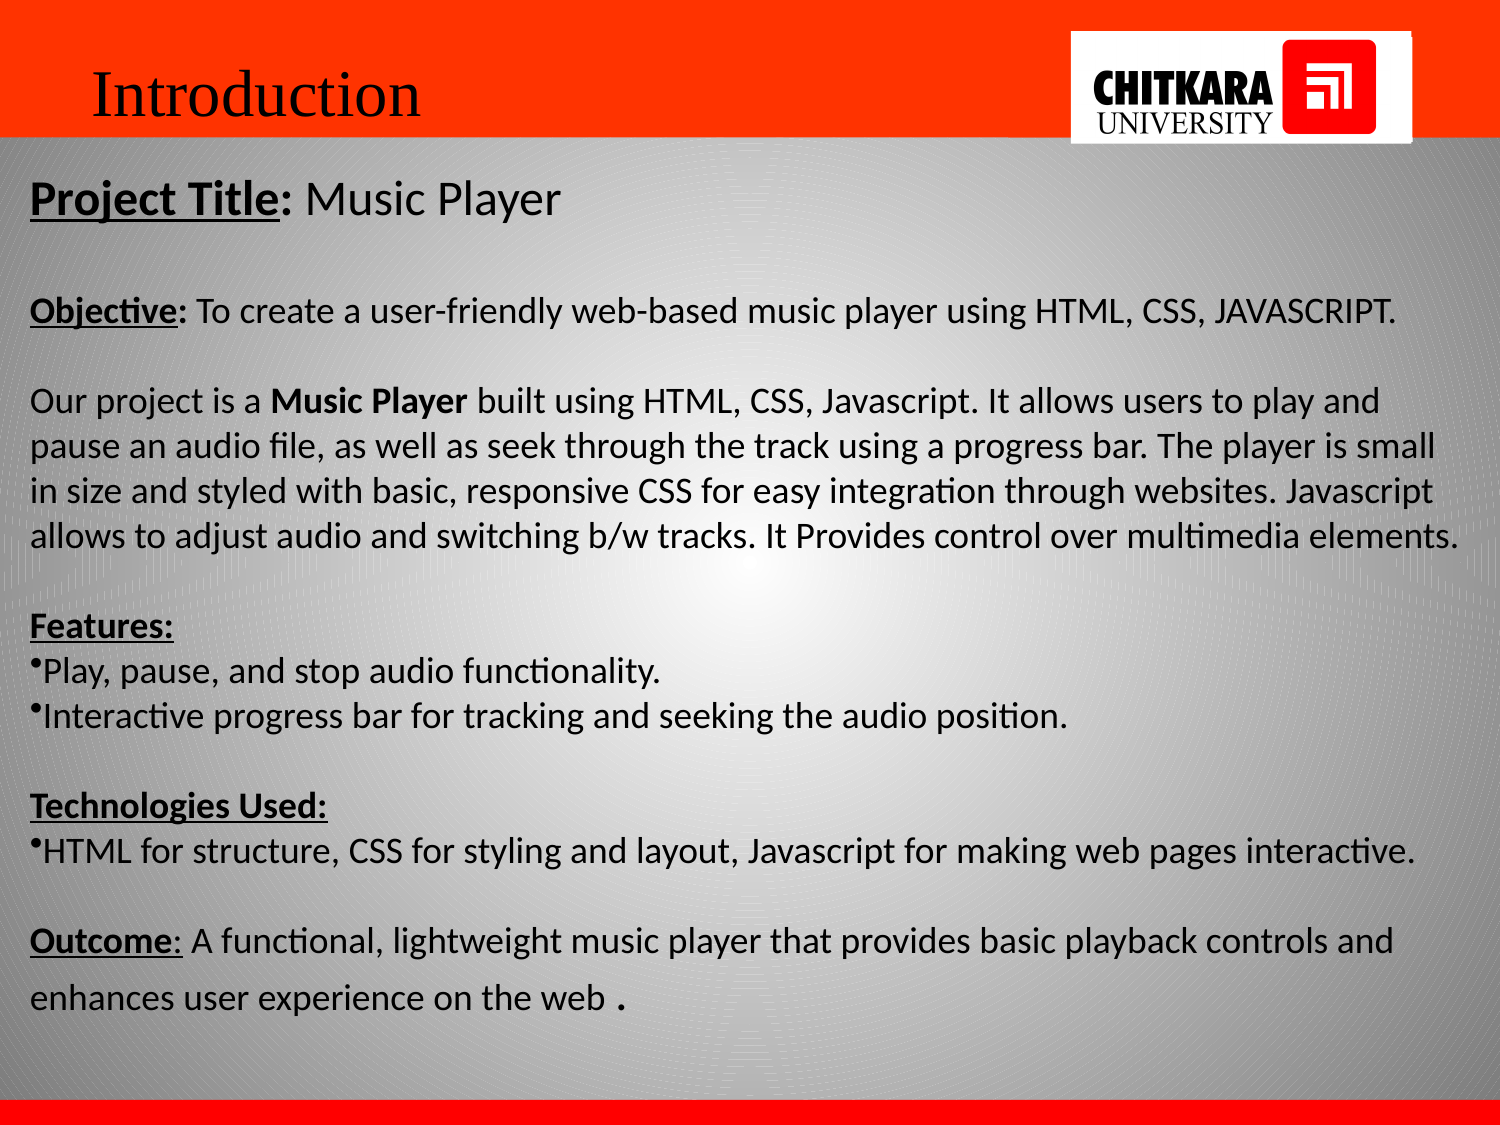

.
Introduction
Project Title: Music Player

Objective: To create a user-friendly web-based music player using HTML, CSS, JAVASCRIPT.

Our project is a Music Player built using HTML, CSS, Javascript. It allows users to play and pause an audio file, as well as seek through the track using a progress bar. The player is small in size and styled with basic, responsive CSS for easy integration through websites. Javascript allows to adjust audio and switching b/w tracks. It Provides control over multimedia elements.

Features:
Play, pause, and stop audio functionality.
Interactive progress bar for tracking and seeking the audio position.

Technologies Used:
HTML for structure, CSS for styling and layout, Javascript for making web pages interactive.

Outcome: A functional, lightweight music player that provides basic playback controls and enhances user experience on the web .